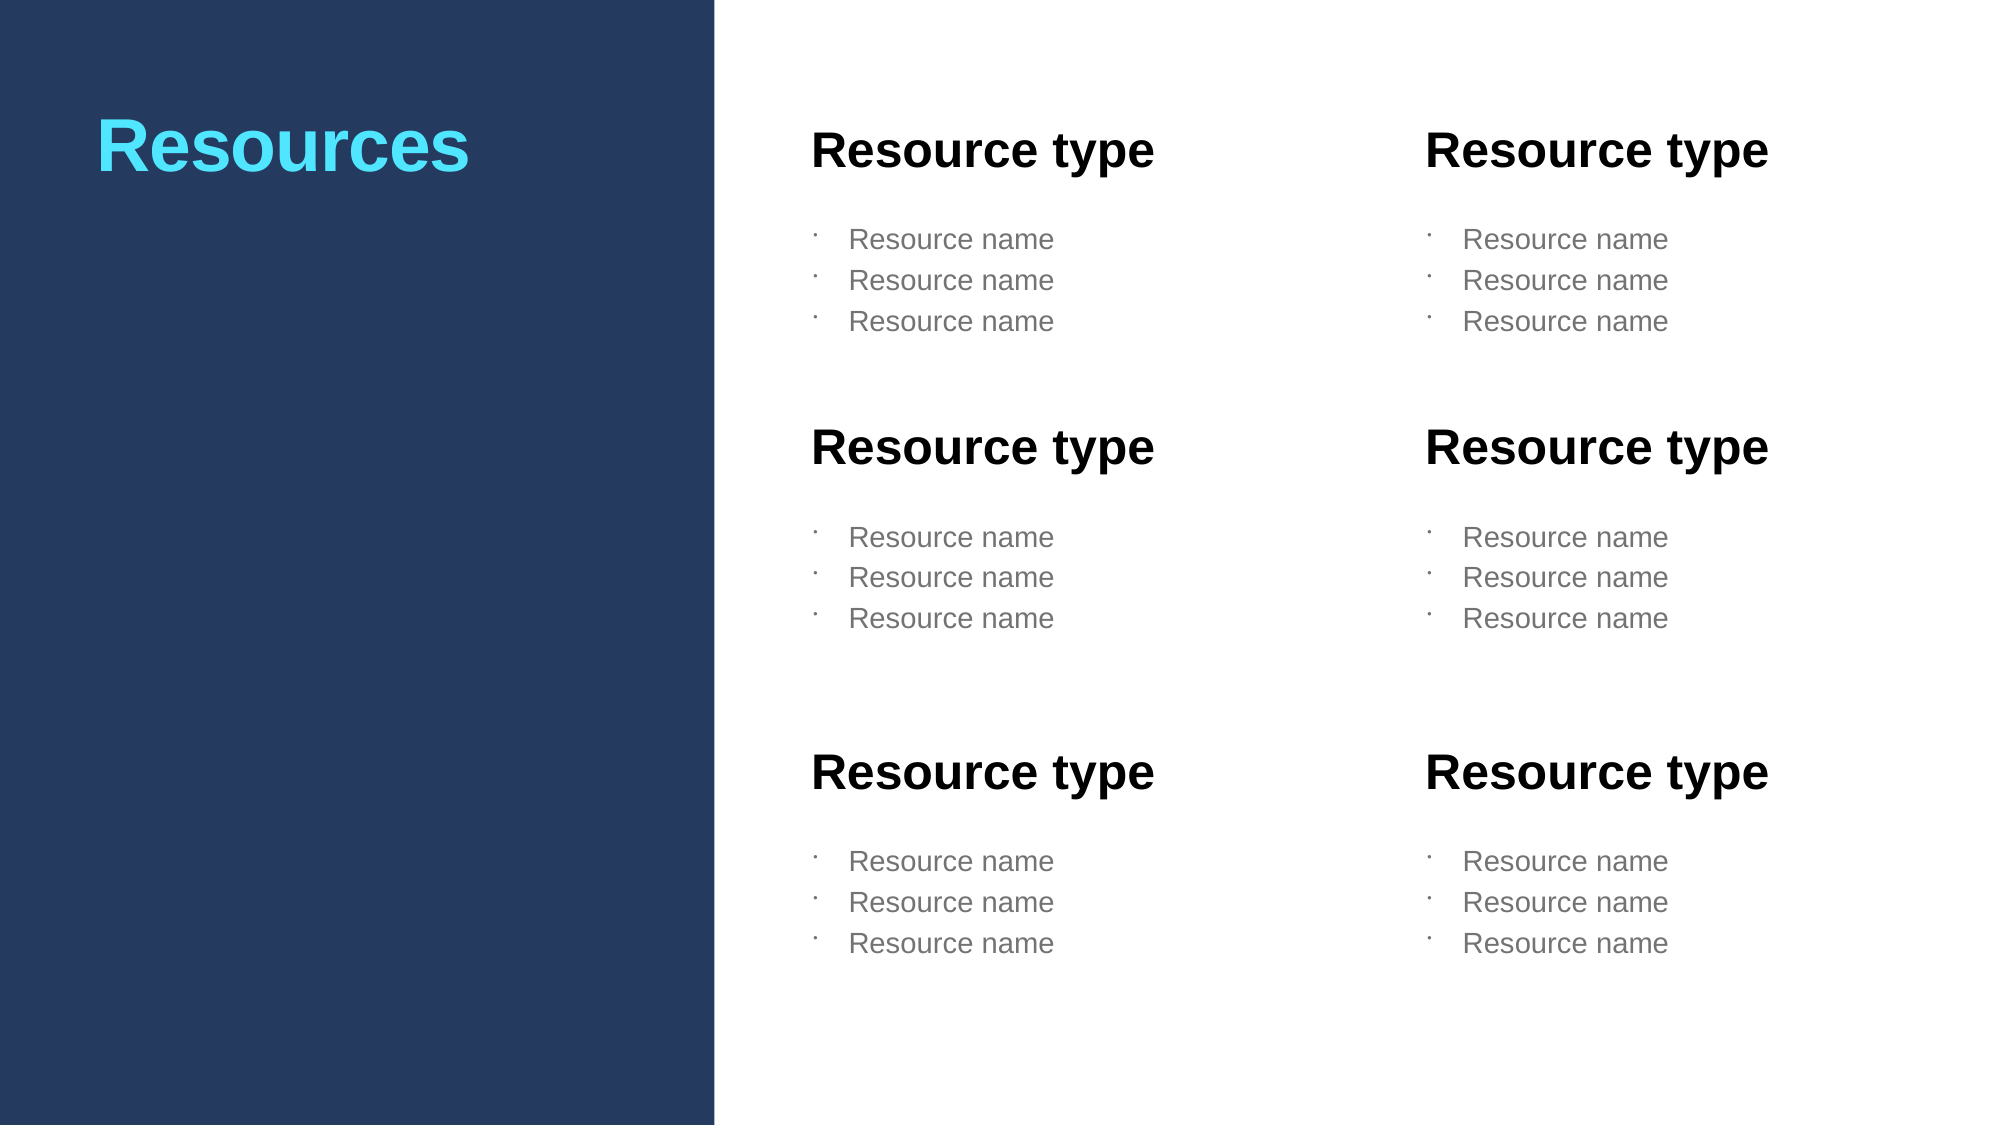

# Resources
Resource type
Resource type
Resource name
Resource name
Resource name
Resource name
Resource name
Resource name

Resource type
Resource type
Resource name
Resource name
Resource name
Resource name
Resource name
Resource name
Resource type
Resource type
Resource name
Resource name
Resource name
Resource name
Resource name
Resource name